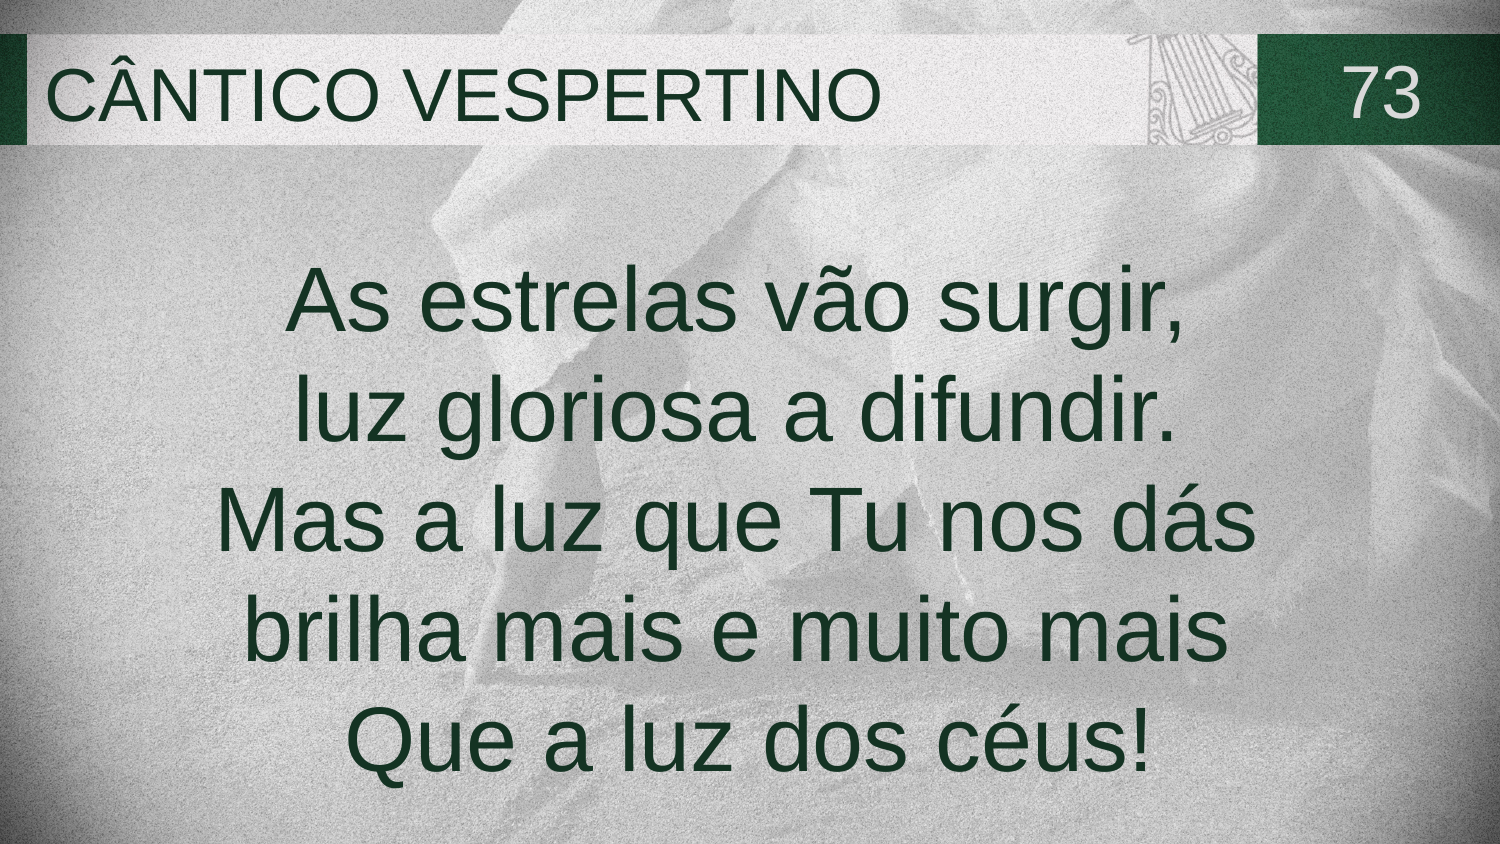

# CÂNTICO VESPERTINO
73
As estrelas vão surgir,
luz gloriosa a difundir.
Mas a luz que Tu nos dás
brilha mais e muito mais
Que a luz dos céus!